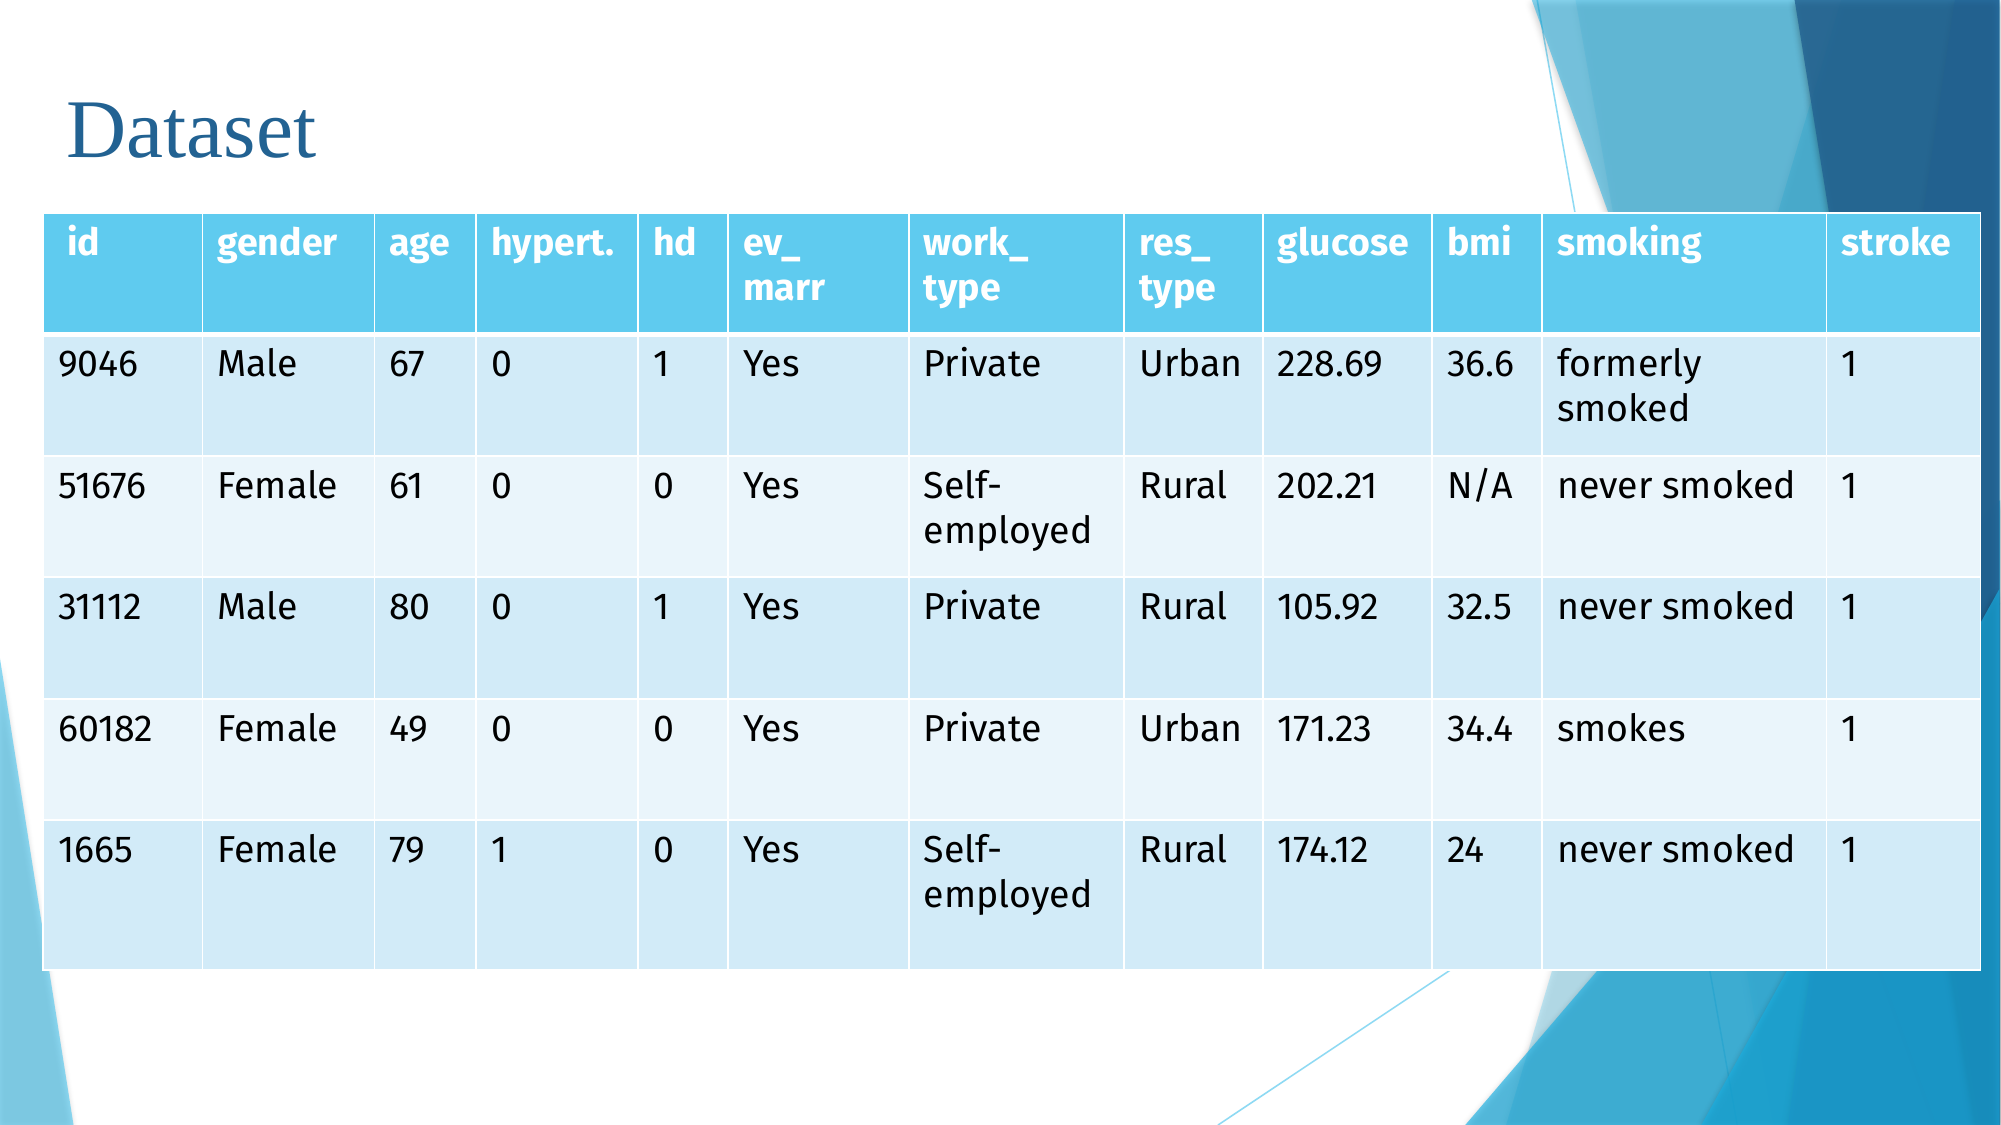

# Dataset
| id | gender | age | hypert. | hd | ev\_ marr | work\_ type | res\_ type | glucose | bmi | smoking | stroke |
| --- | --- | --- | --- | --- | --- | --- | --- | --- | --- | --- | --- |
| 9046 | Male | 67 | 0 | 1 | Yes | Private | Urban | 228.69 | 36.6 | formerly smoked | 1 |
| 51676 | Female | 61 | 0 | 0 | Yes | Self-employed | Rural | 202.21 | N/A | never smoked | 1 |
| 31112 | Male | 80 | 0 | 1 | Yes | Private | Rural | 105.92 | 32.5 | never smoked | 1 |
| 60182 | Female | 49 | 0 | 0 | Yes | Private | Urban | 171.23 | 34.4 | smokes | 1 |
| 1665 | Female | 79 | 1 | 0 | Yes | Self-employed | Rural | 174.12 | 24 | never smoked | 1 |